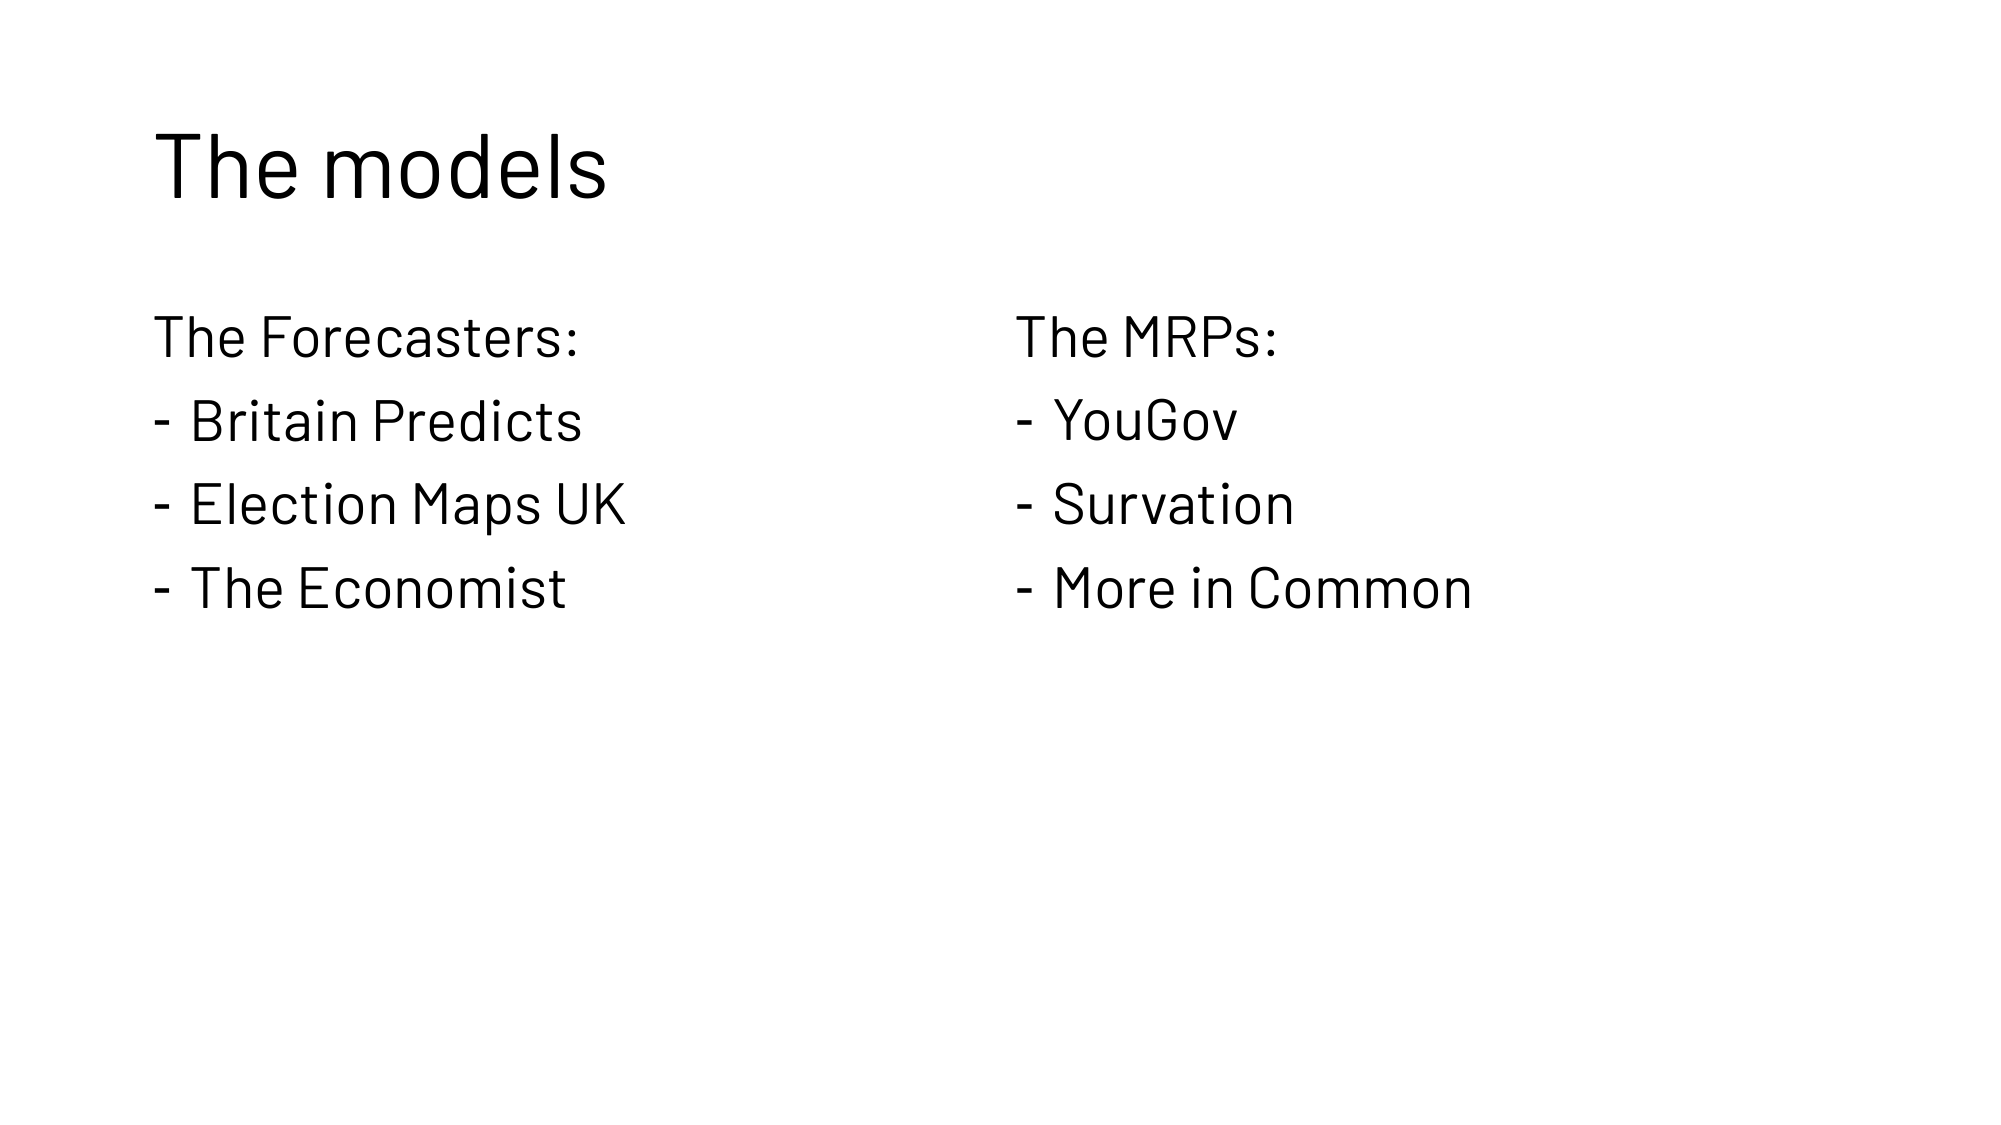

# The models
The Forecasters:
Britain Predicts
Election Maps UK
The Economist
The MRPs:
YouGov
Survation
More in Common